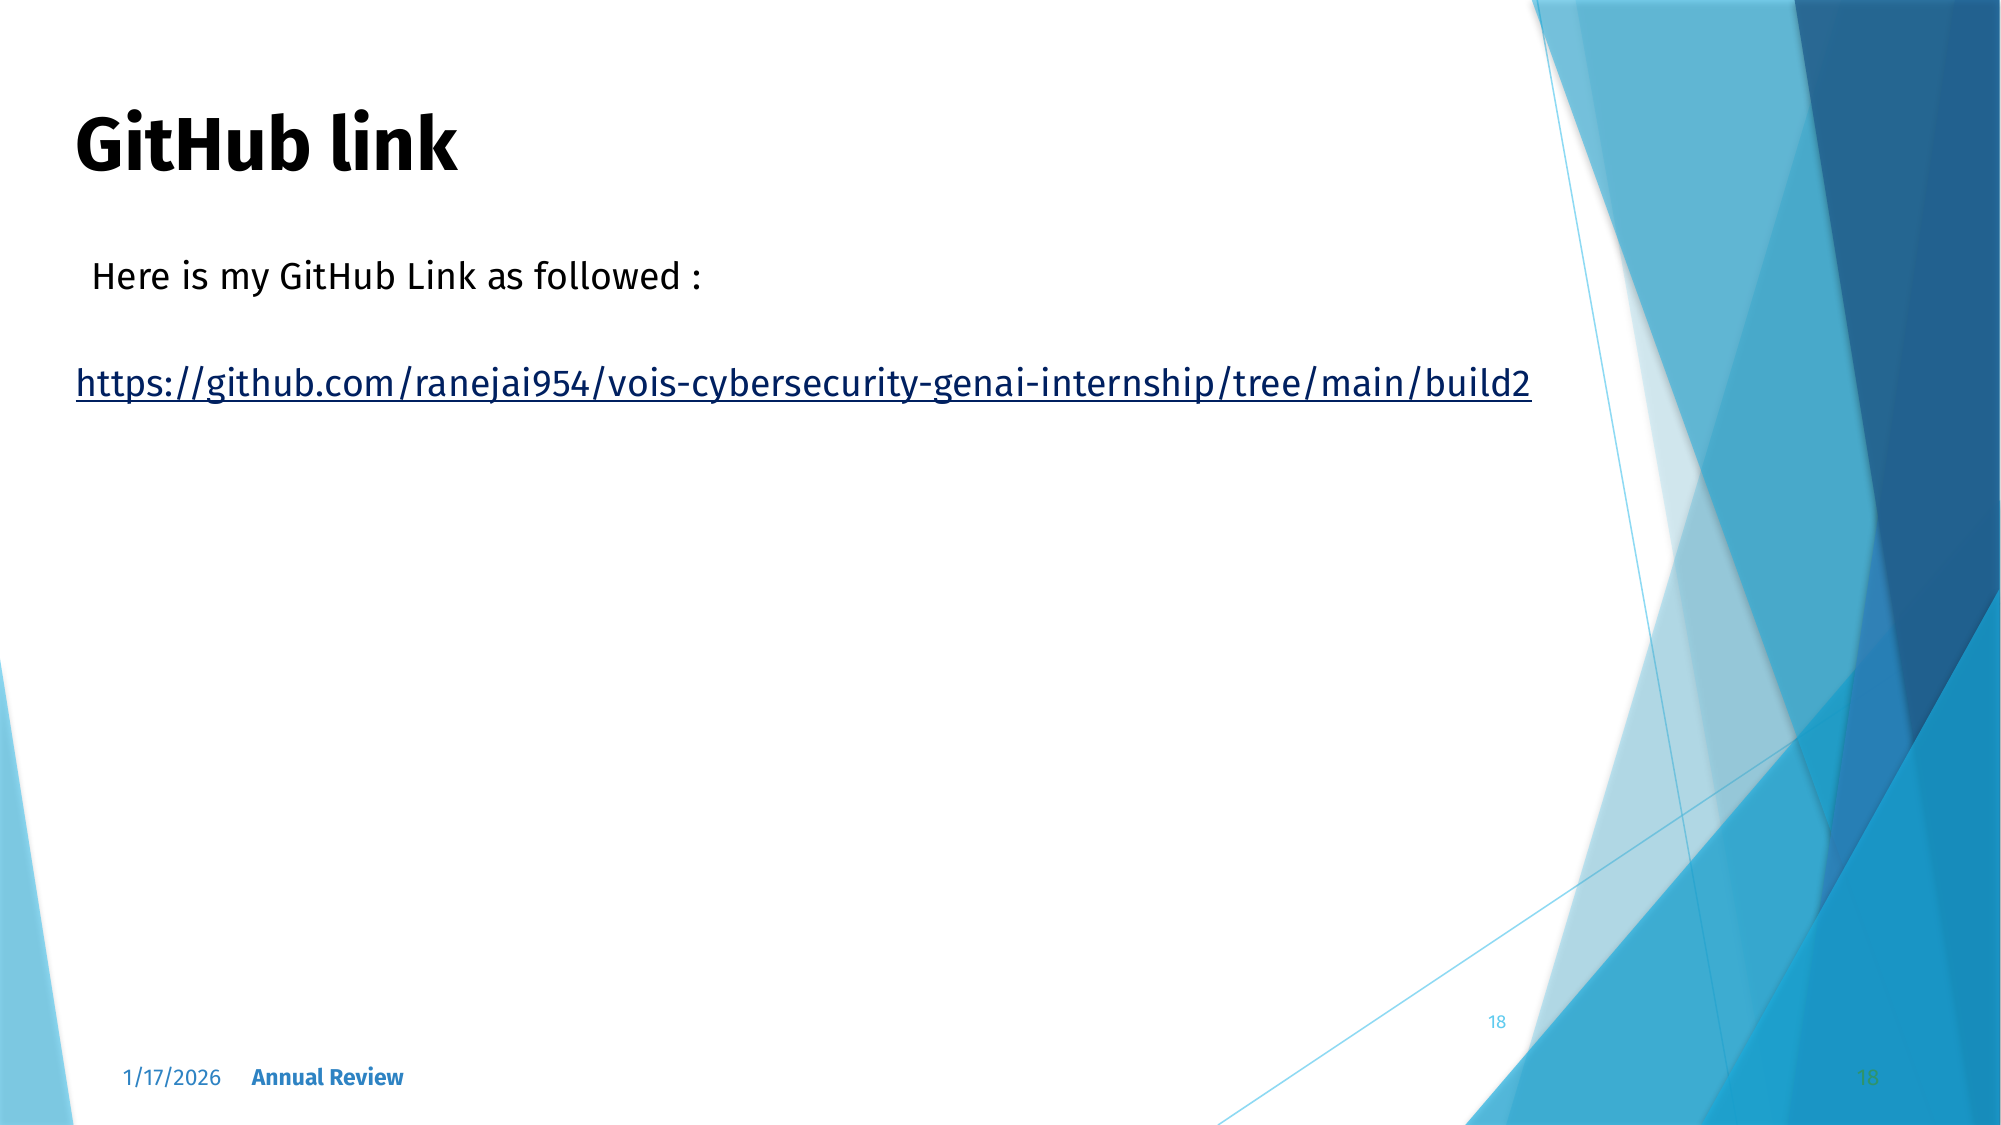

GitHub link
Here is my GitHub Link as followed :
https://github.com/ranejai954/vois-cybersecurity-genai-internship/tree/main/build2
18